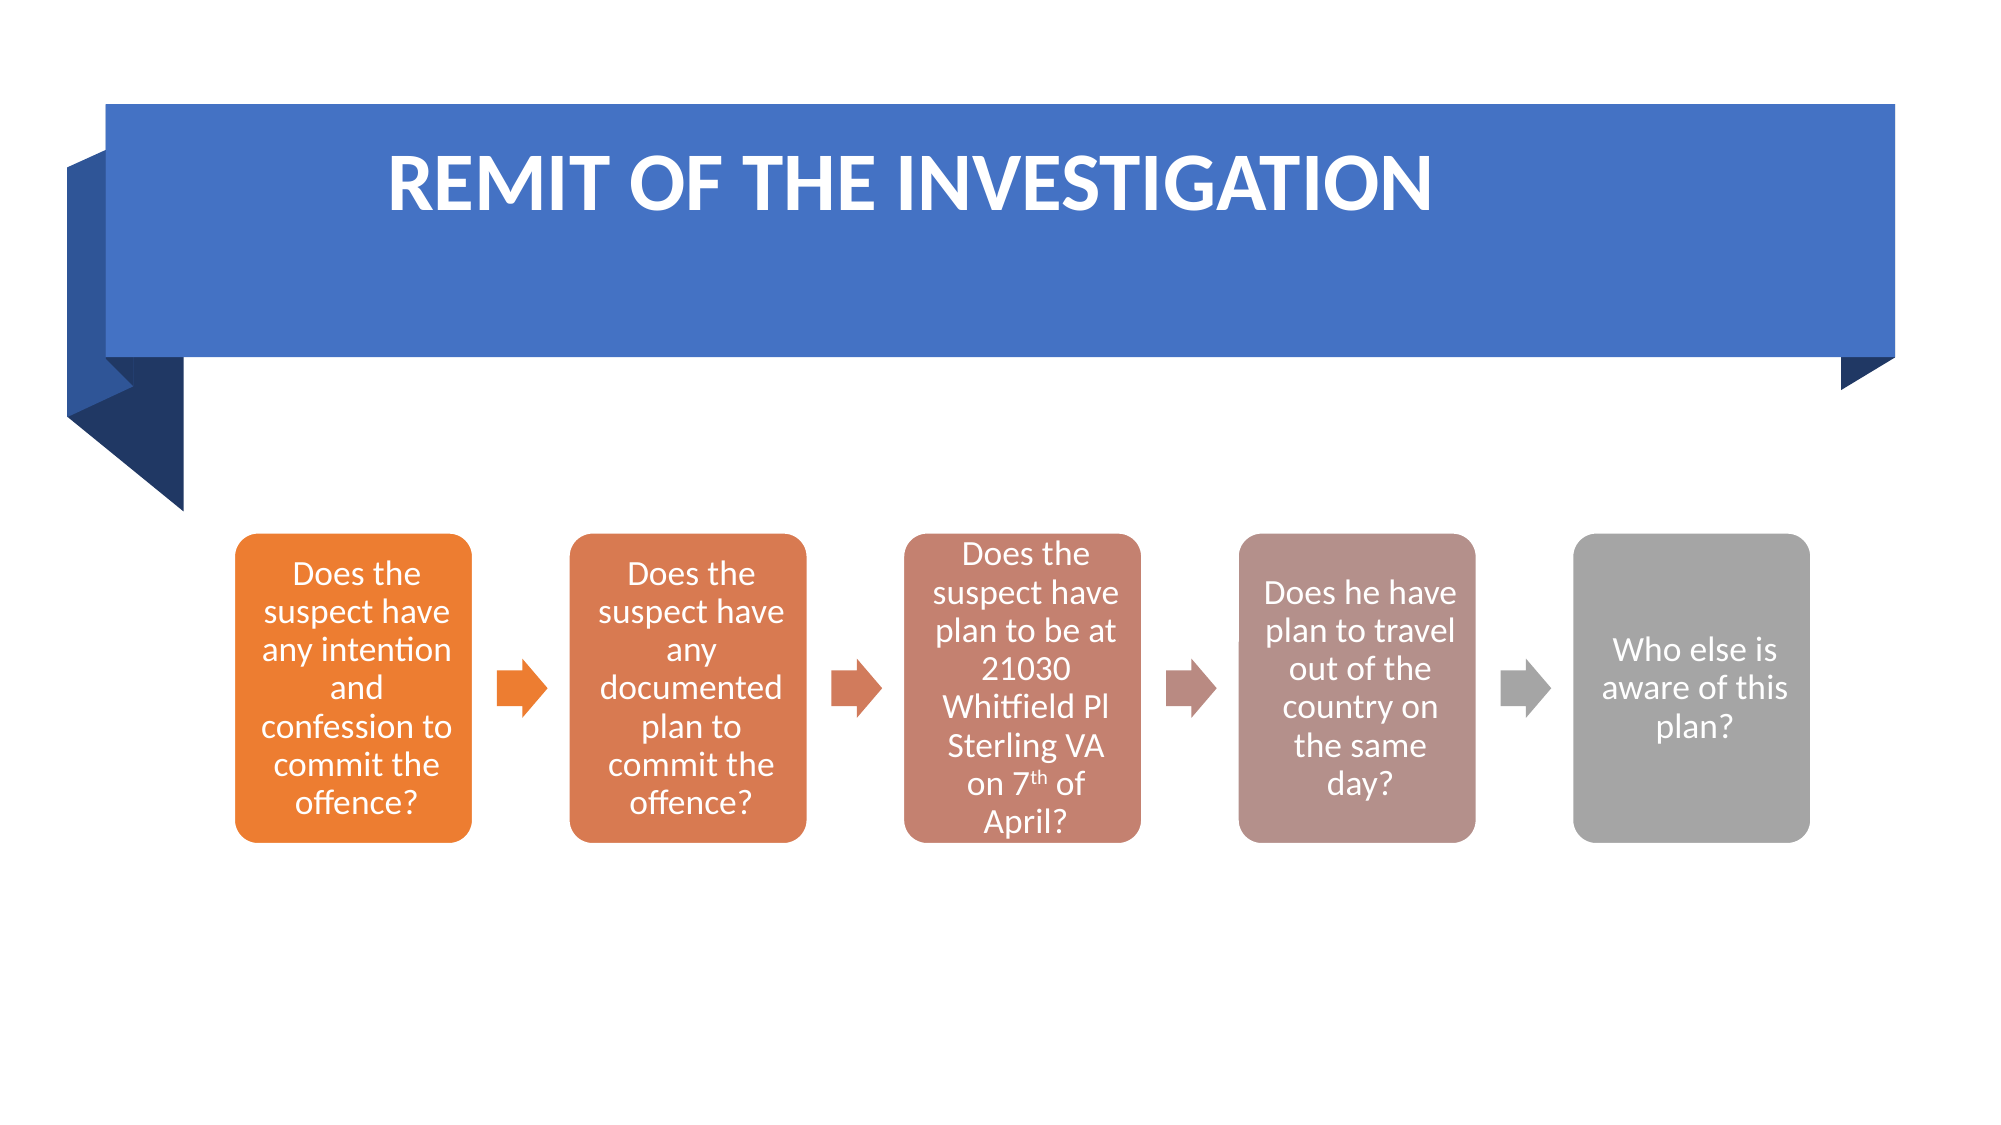

# REMIT OF THE INVESTIGATION
Does the suspect have any intention and confession to commit the offence?

Does the suspect have any documented plan to commit the offence?

Does the suspect have plan to be at 21030 Whitfield Pl Sterling VA on 7th of April?

Does he have plan to travel out of the country on the same day?

Who else is aware of this plan?